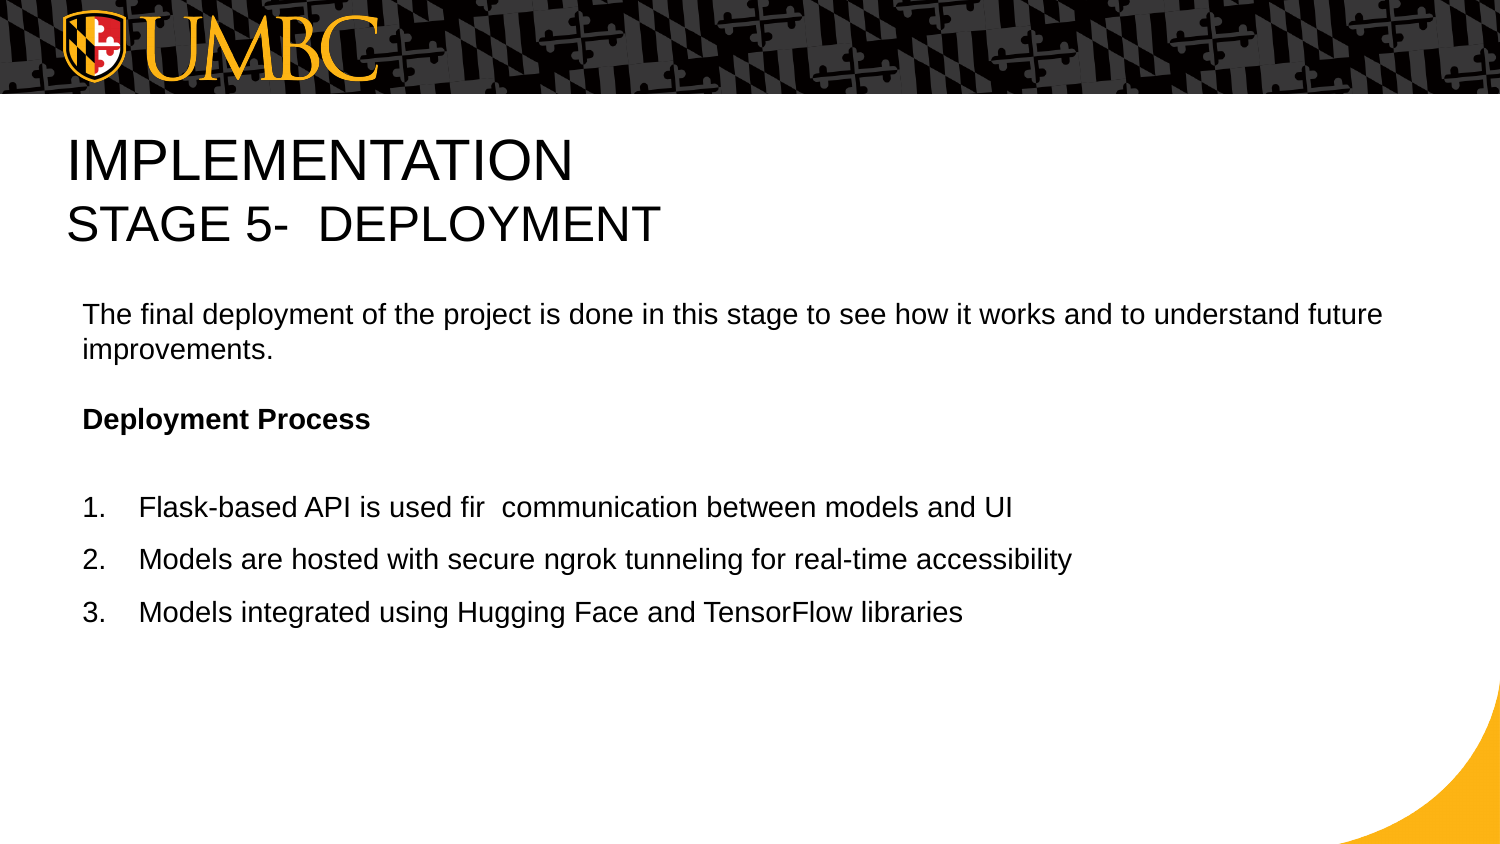

# IMPLEMENTATION STAGE 5-  DEPLOYMENT
The final deployment of the project is done in this stage to see how it works and to understand future improvements.

Deployment Process

Flask-based API is used fir  communication between models and UI
Models are hosted with secure ngrok tunneling for real-time accessibility
Models integrated using Hugging Face and TensorFlow libraries